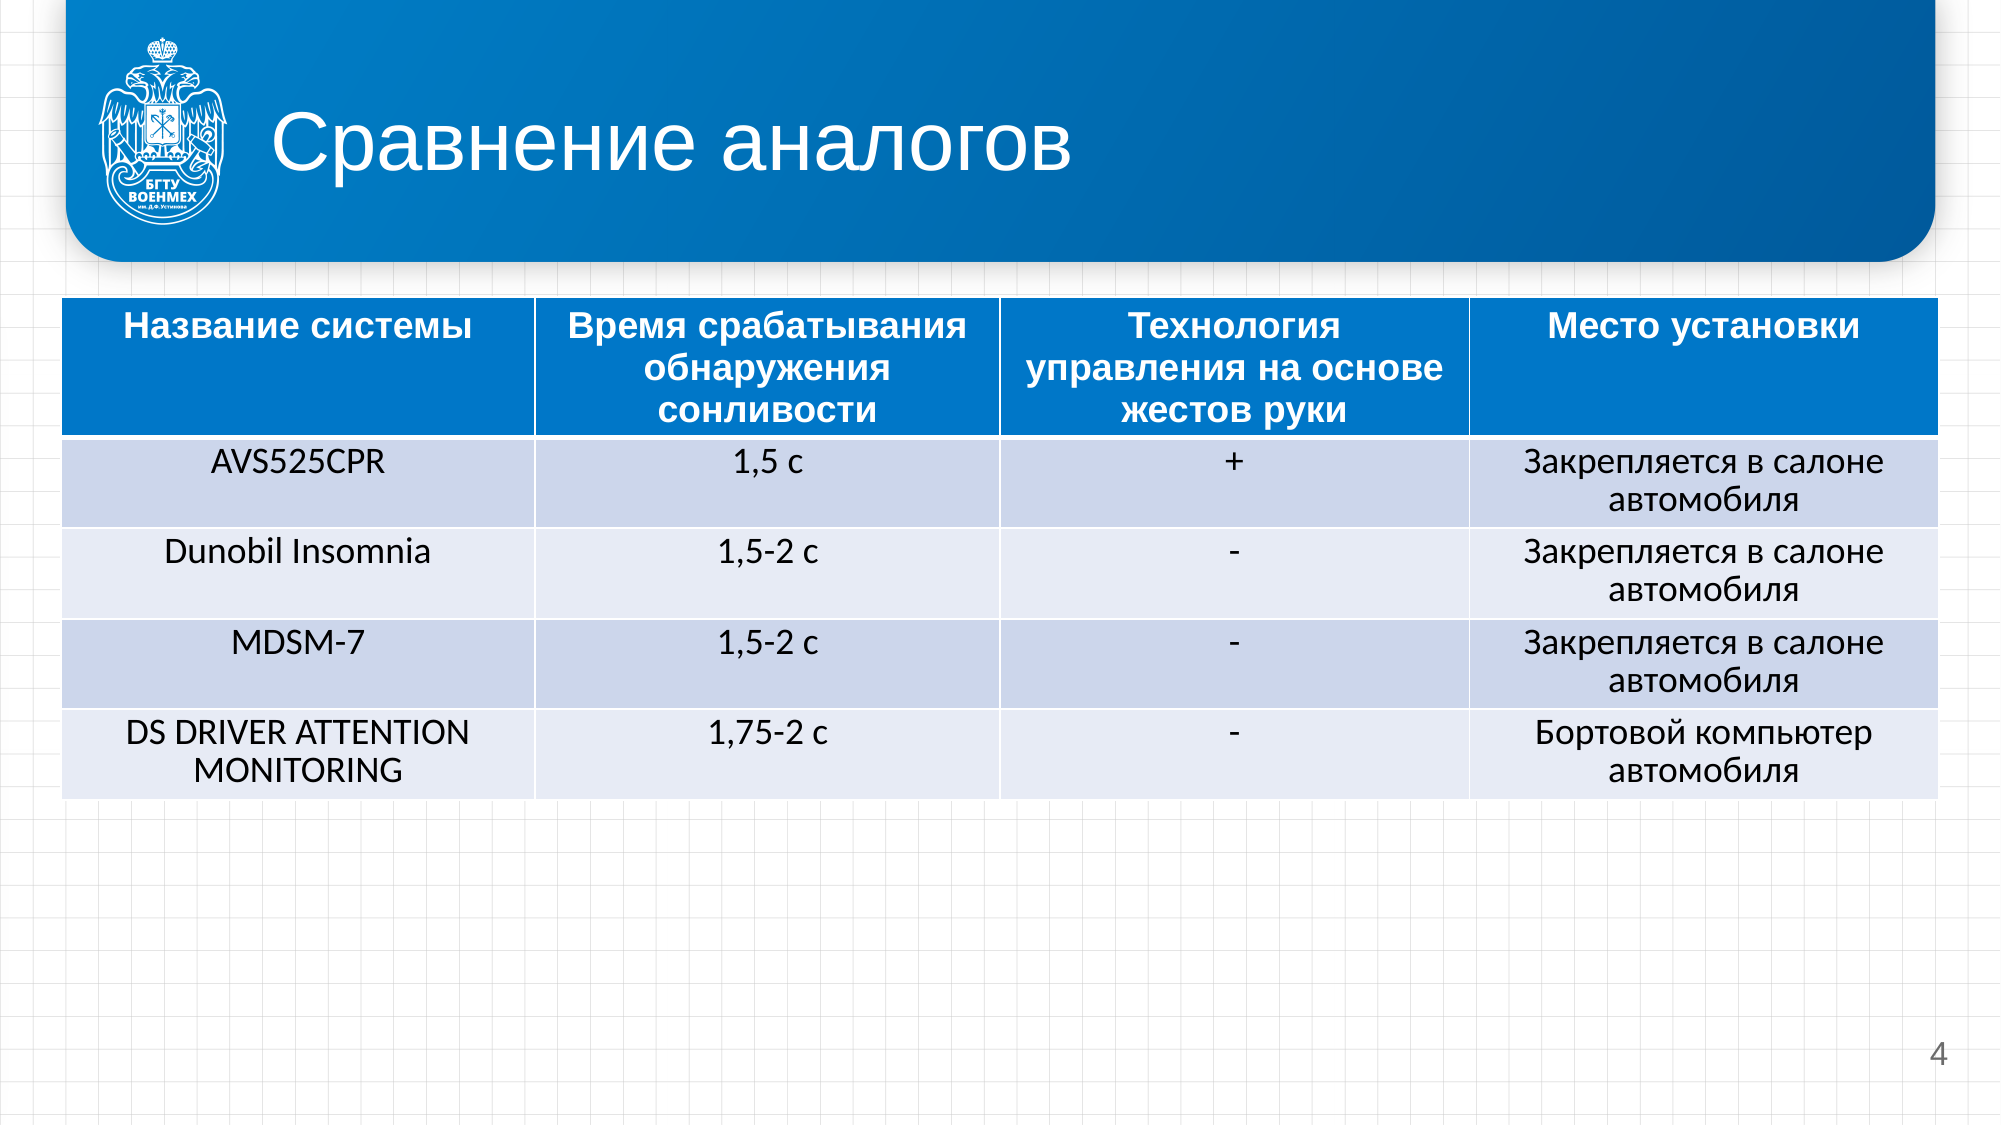

# Сравнение аналогов
| Название системы | Время срабатывания обнаружения сонливости | Технология управления на основе жестов руки | Место установки |
| --- | --- | --- | --- |
| AVS525CPR | 1,5 с | + | Закрепляется в салоне автомобиля |
| Dunobil Insomnia | 1,5-2 с | - | Закрепляется в салоне автомобиля |
| MDSM-7 | 1,5-2 с | - | Закрепляется в салоне автомобиля |
| DS DRIVER ATTENTION MONITORING | 1,75-2 с | - | Бортовой компьютер автомобиля |
4